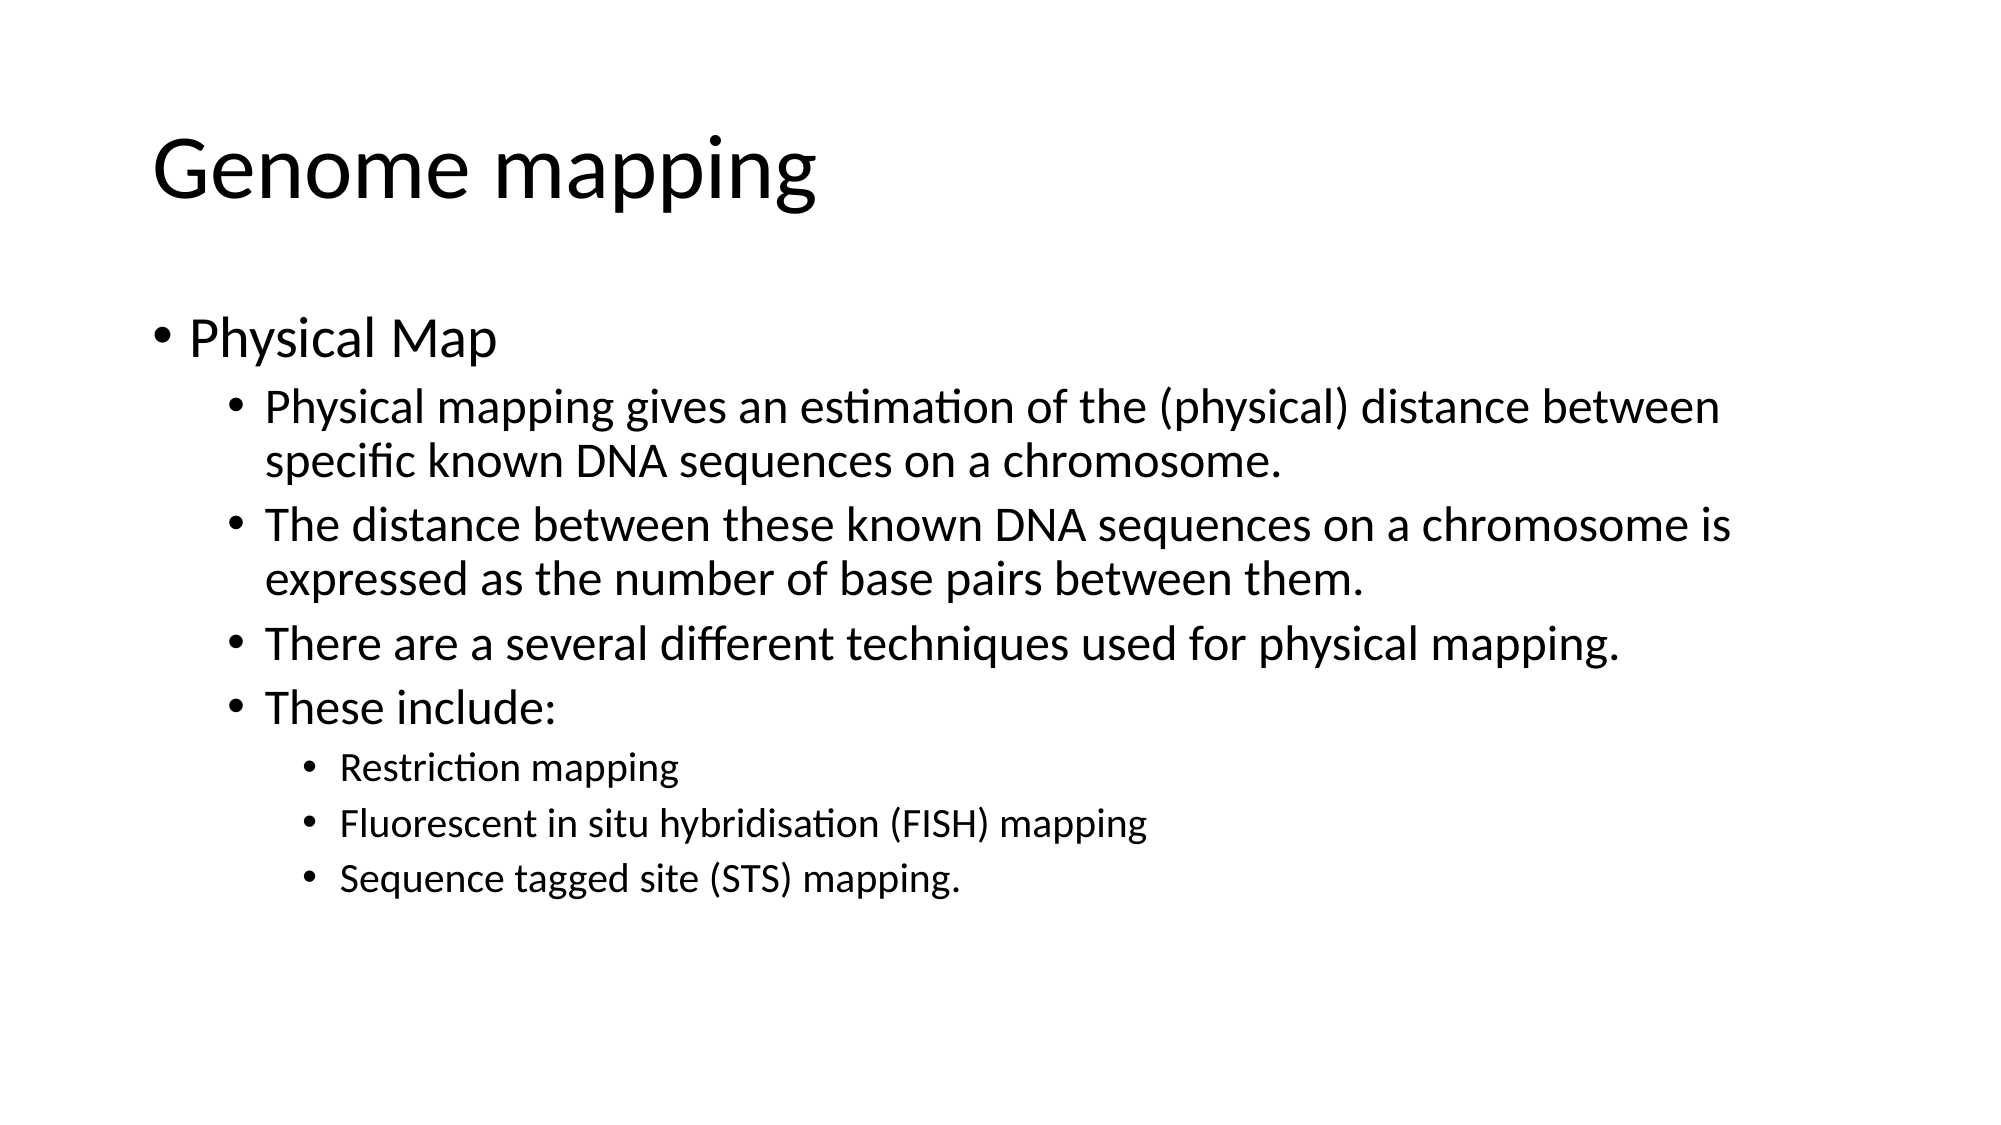

# Genome mapping
Physical Map
Physical mapping gives an estimation of the (physical) distance between specific known DNA sequences on a chromosome.
The distance between these known DNA sequences on a chromosome is expressed as the number of base pairs between them.
There are a several different techniques used for physical mapping.
These include:
Restriction mapping
Fluorescent in situ hybridisation (FISH) mapping
Sequence tagged site (STS) mapping.